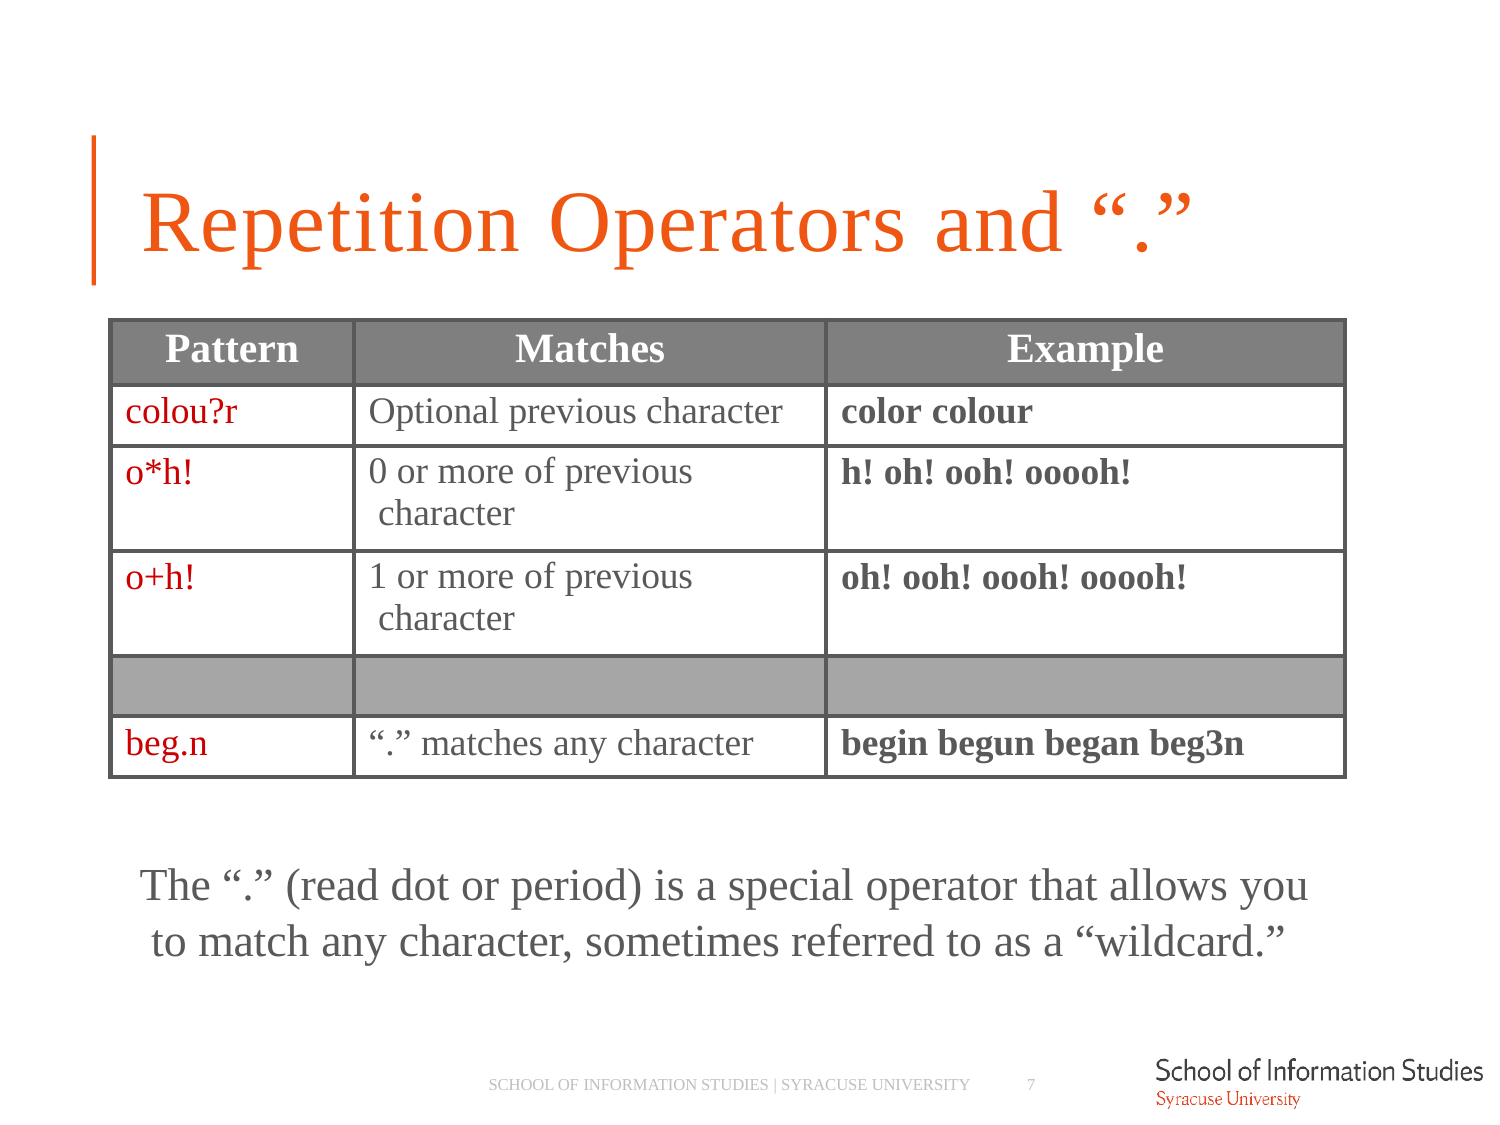

# Repetition Operators and “.”
| Pattern | Matches | Example |
| --- | --- | --- |
| colou?r | Optional previous character | color colour |
| o\*h! | 0 or more of previous character | h! oh! ooh! ooooh! |
| o+h! | 1 or more of previous character | oh! ooh! oooh! ooooh! |
|  |  |  |
| beg.n | “.” matches any character | begin begun began beg3n |
The “.” (read dot or period) is a special operator that allows you  to match any character, sometimes referred to as a “wildcard.”
SCHOOL OF INFORMATION STUDIES | SYRACUSE UNIVERSITY
7